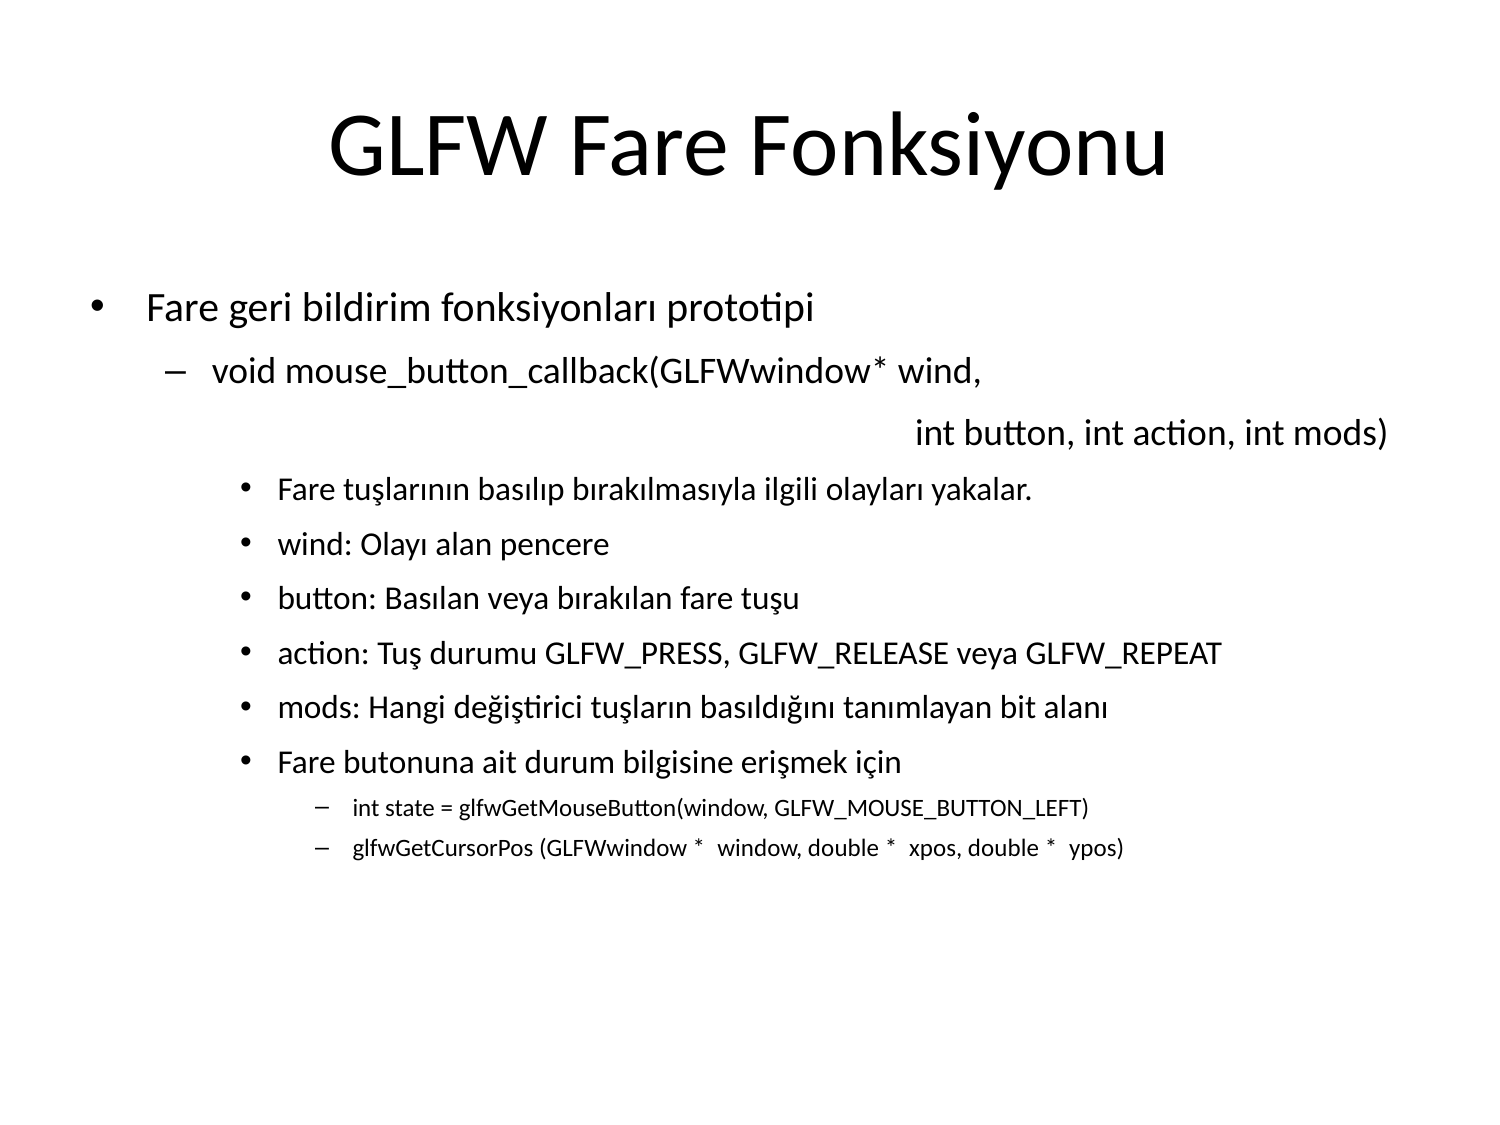

# GLFW Fare Fonksiyonu
Fare geri bildirim fonksiyonları prototipi
void mouse_button_callback(GLFWwindow* wind,
					int button, int action, int mods)
Fare tuşlarının basılıp bırakılmasıyla ilgili olayları yakalar.
wind: Olayı alan pencere
button: Basılan veya bırakılan fare tuşu
action: Tuş durumu GLFW_PRESS, GLFW_RELEASE veya GLFW_REPEAT
mods: Hangi değiştirici tuşların basıldığını tanımlayan bit alanı
Fare butonuna ait durum bilgisine erişmek için
int state = glfwGetMouseButton(window, GLFW_MOUSE_BUTTON_LEFT)
glfwGetCursorPos (GLFWwindow *  window, double *  xpos, double *  ypos)